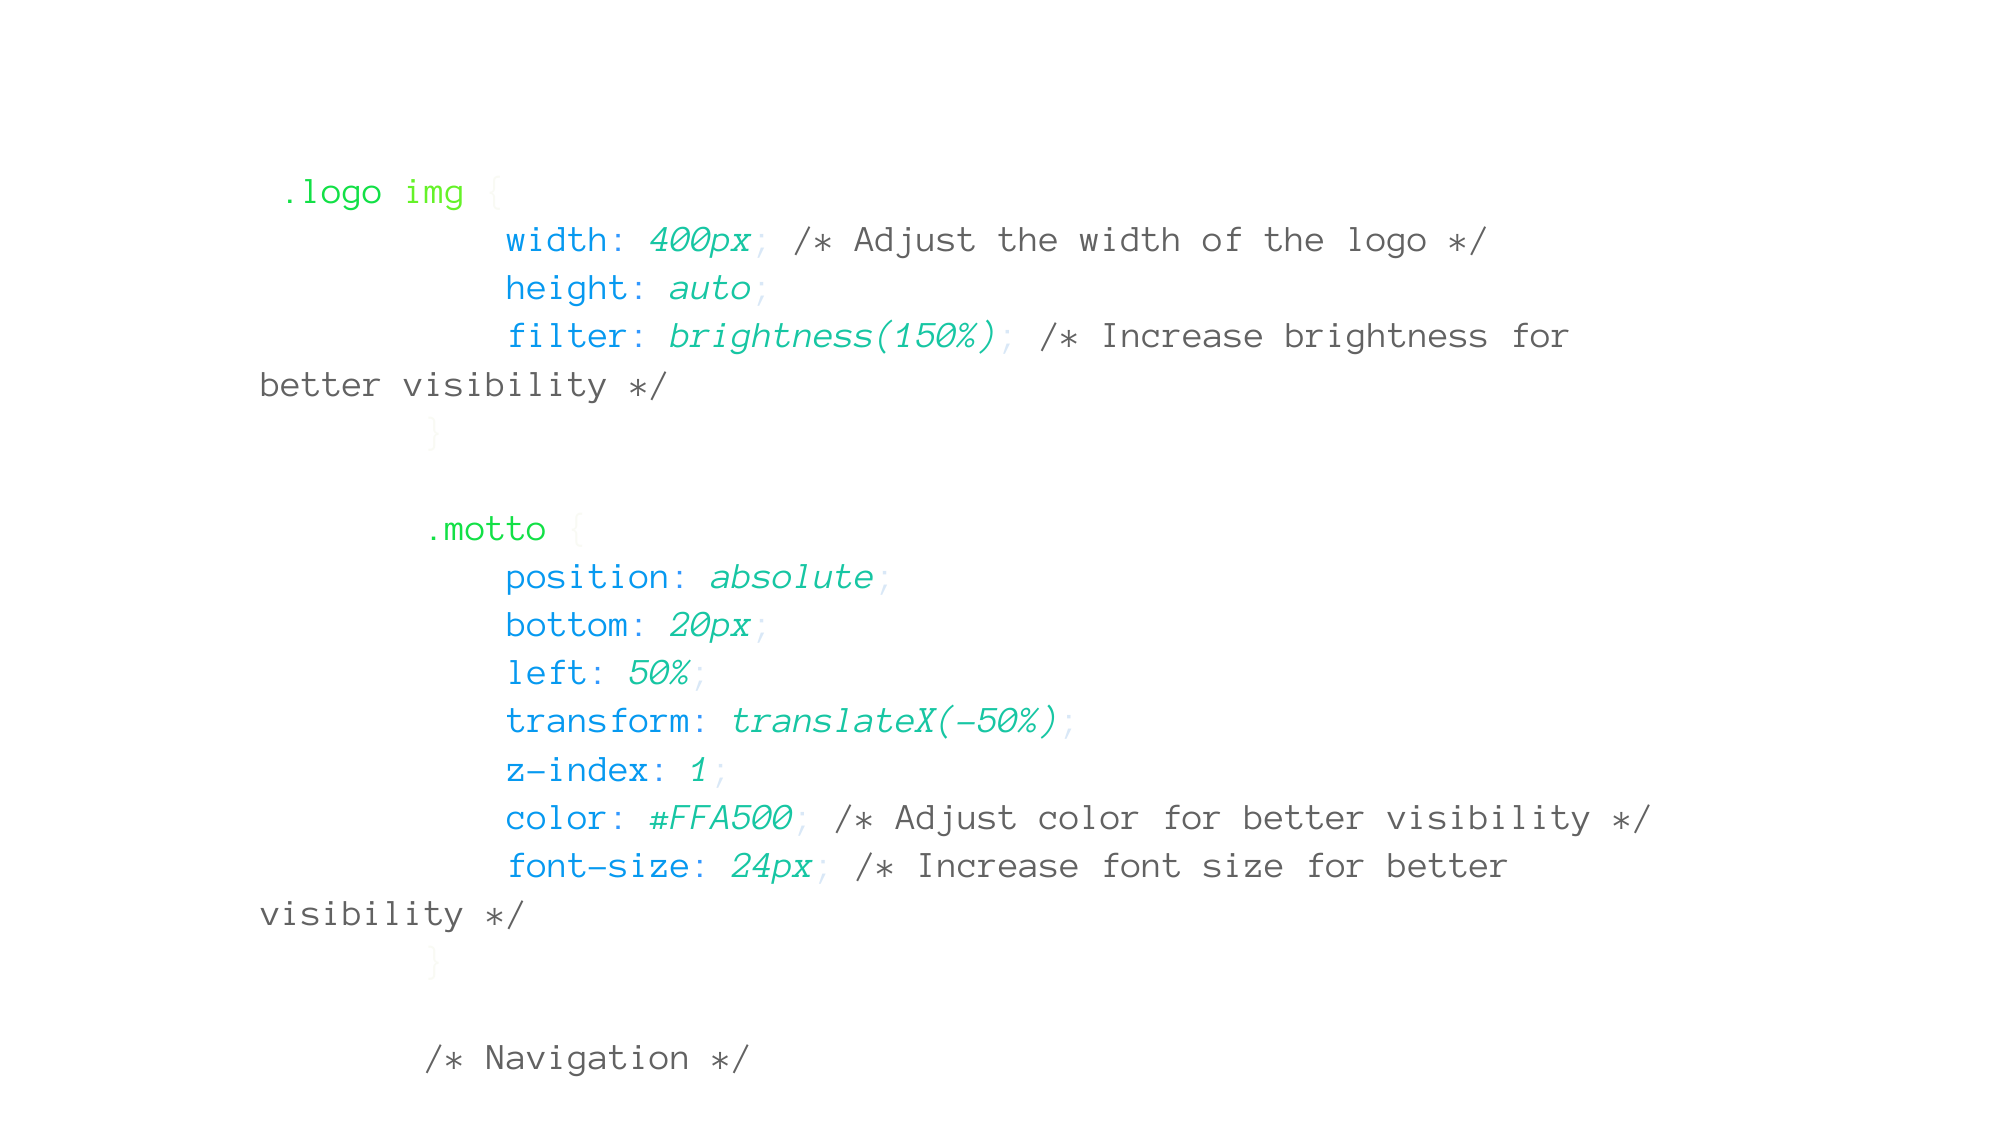

.logo img {
            width: 400px; /* Adjust the width of the logo */
            height: auto;
            filter: brightness(150%); /* Increase brightness for better visibility */
        }

        .motto {
            position: absolute;
            bottom: 20px;
            left: 50%;
            transform: translateX(-50%);
            z-index: 1;
            color: #FFA500; /* Adjust color for better visibility */
            font-size: 24px; /* Increase font size for better visibility */
        }

        /* Navigation */